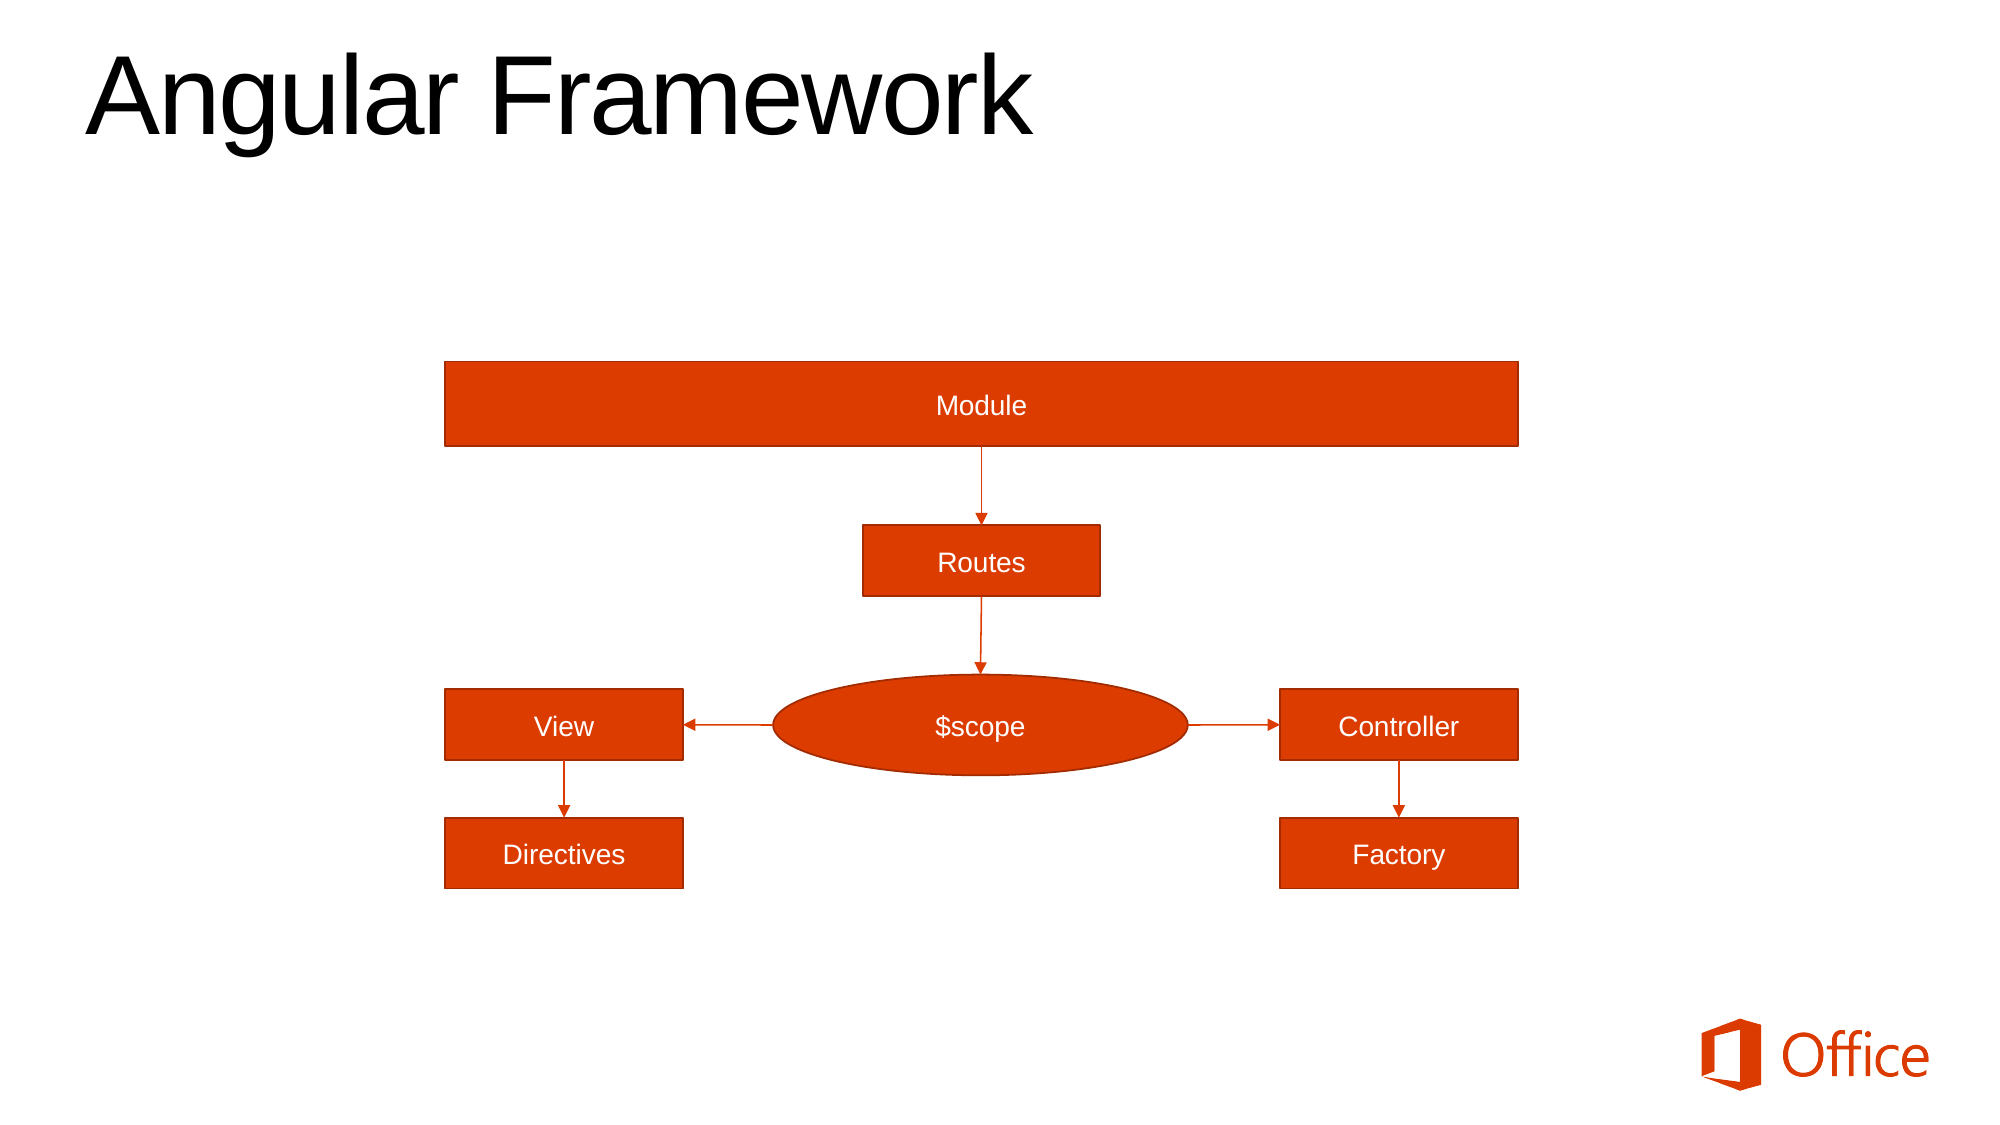

# Angular Framework
Module
Routes
$scope
View
Controller
Directives
Factory